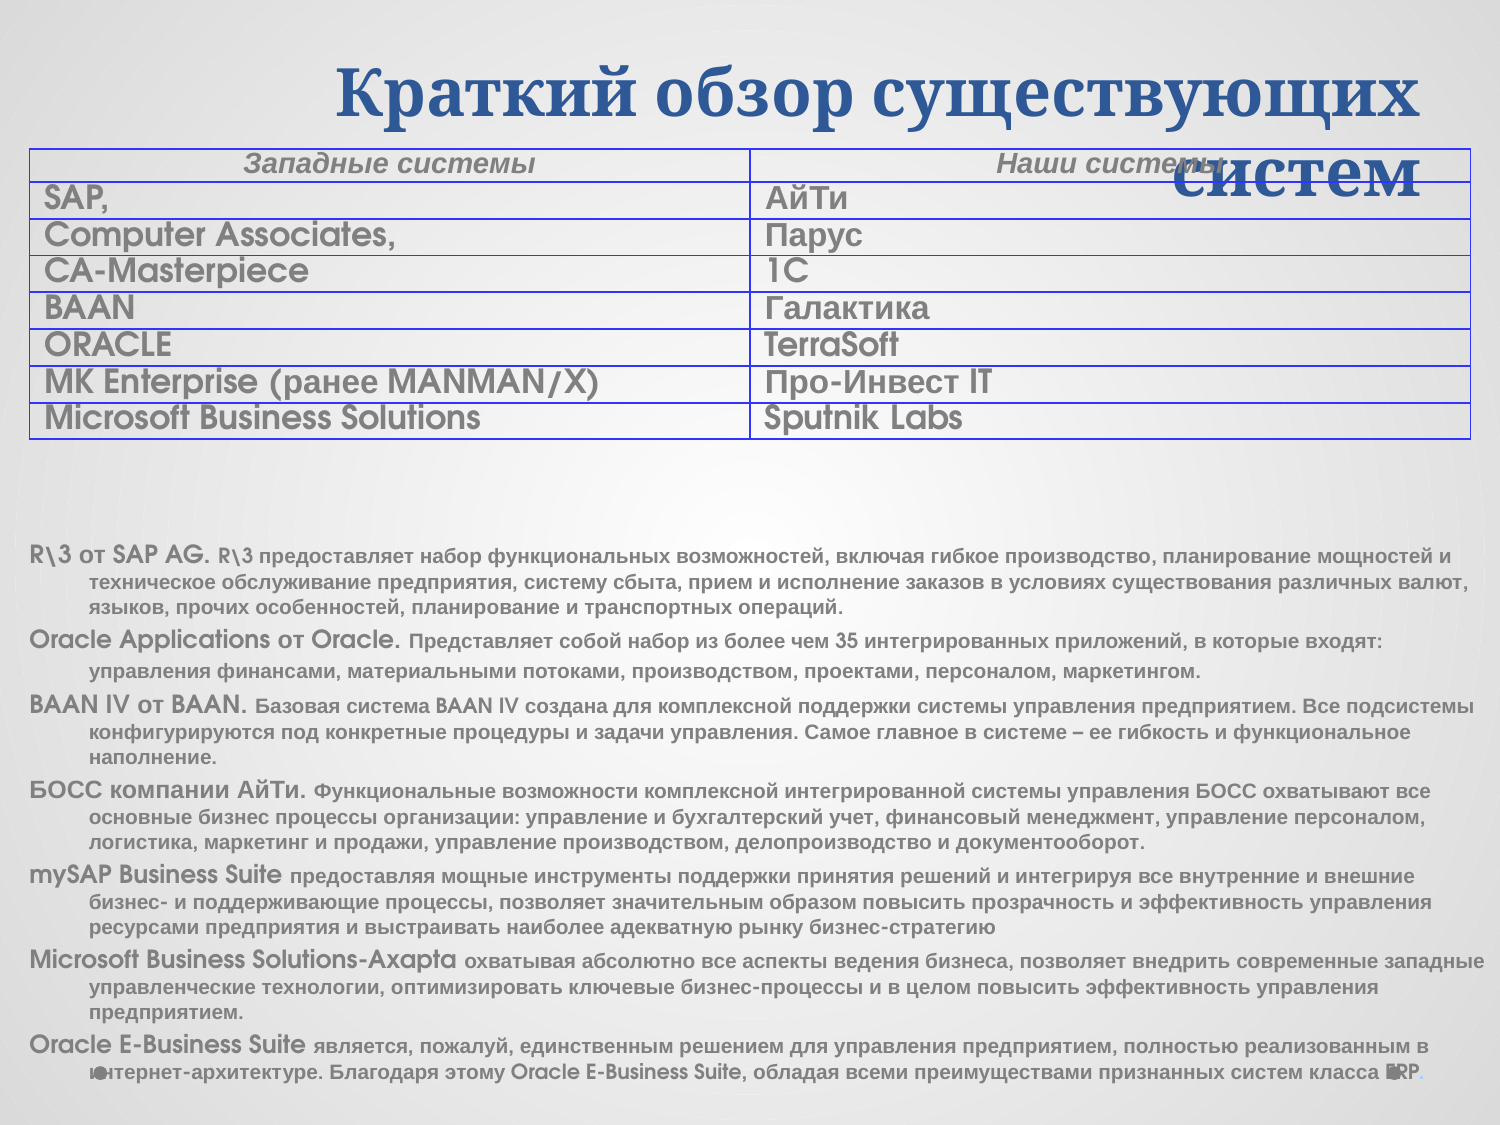

# Краткий обзор существующих систем
| Западные системы | Наши системы |
| --- | --- |
| SAP, | АйТи |
| Computer Associates, | Парус |
| CA-Masterpiece | 1C |
| BAAN | Галактика |
| ORACLE | TerraSoft |
| MK Enterprise (ранее MANMAN/X) | Про-Инвест IT |
| Microsoft Business Solutions | Sputnik Labs |
R\3 от SAP AG. R\3 предоставляет набор функциональных возможностей, включая гибкое производство, планирование мощностей и техническое обслуживание предприятия, систему сбыта, прием и исполнение заказов в условиях существования различных валют, языков, прочих особенностей, планирование и транспортных операций.
Oracle Applications от Oracle. Представляет собой набор из более чем 35 интегрированных приложений, в которые входят: управления финансами, материальными потоками, производством, проектами, персоналом, маркетингом.
BAAN IV от BAAN. Базовая система BAAN IV создана для комплексной поддержки системы управления предприятием. Все подсистемы конфигурируются под конкретные процедуры и задачи управления. Самое главное в системе – ее гибкость и функциональное наполнение.
БОСС компании АйТи. Функциональные возможности комплексной интегрированной системы управления БОСС охватывают все основные бизнес процессы организации: управление и бухгалтерский учет, финансовый менеджмент, управление персоналом, логистика, маркетинг и продажи, управление производством, делопроизводство и документооборот.
mySAP Business Suite предоставляя мощные инструменты поддержки принятия решений и интегрируя все внутренние и внешние бизнес- и поддерживающие процессы, позволяет значительным образом повысить прозрачность и эффективность управления ресурсами предприятия и выстраивать наиболее адекватную рынку бизнес-стратегию
Microsoft Business Solutions-Axapta охватывая абсолютно все аспекты ведения бизнеса, позволяет внедрить современные западные управленческие технологии, оптимизировать ключевые бизнес-процессы и в целом повысить эффективность управления предприятием.
Oracle E-Business Suite является, пожалуй, единственным решением для управления предприятием, полностью реализованным в интернет-архитектуре. Благодаря этому Oracle E-Business Suite, обладая всеми преимуществами признанных систем класса ERP.